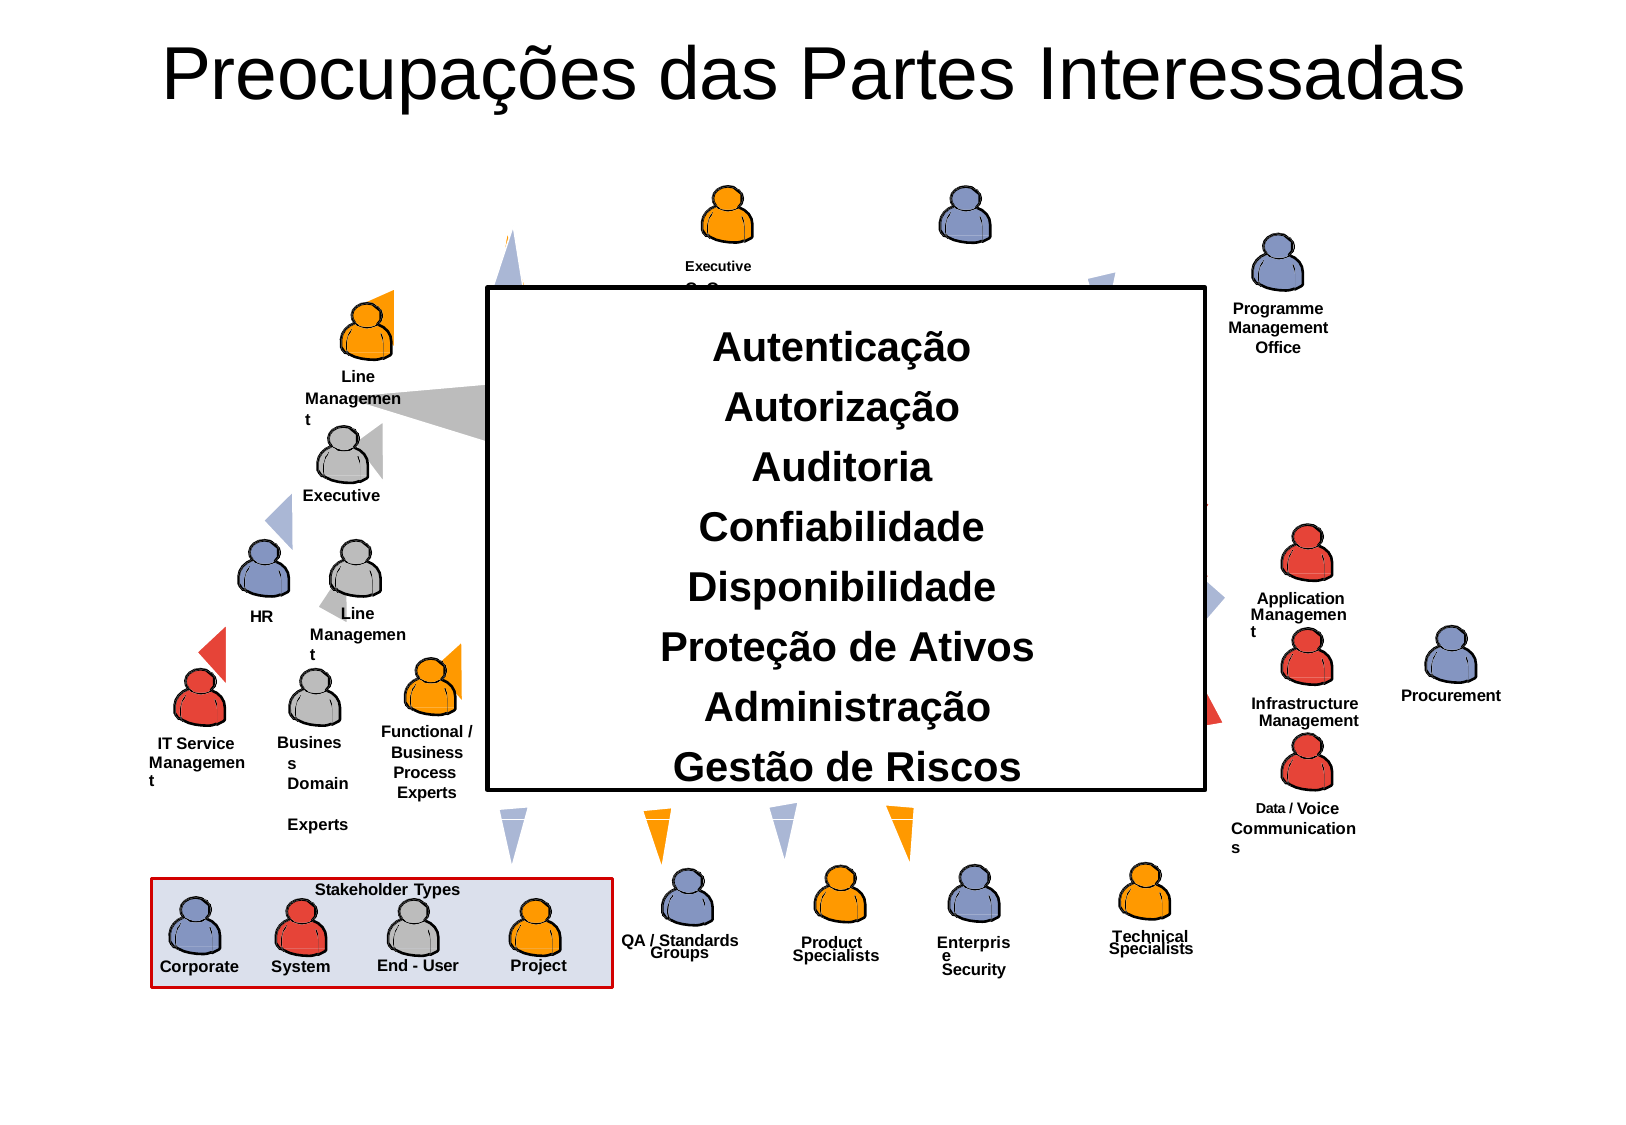

# Preocupações das Partes Interessadas

Executive	CxO

Autenticação  Autorização  Auditoria  Confiabilidade  Disponibilidade  Proteção de Ativos  Administração  Gestão de Riscos

Programme
Management Office

Line  Management

Executive

Application  Management
Line  Management
HR

Procurement

Infrastructure  Management
Functional /  Business  Process  Experts
Business  Domain  Experts
IT Service  Management

Data / Voice  Communications

Stakeholder Types

Technical
QA / Standards
Product  Specialists
Enterprise  Security
Specialists
Groups
End - User
Project
Corporate	System